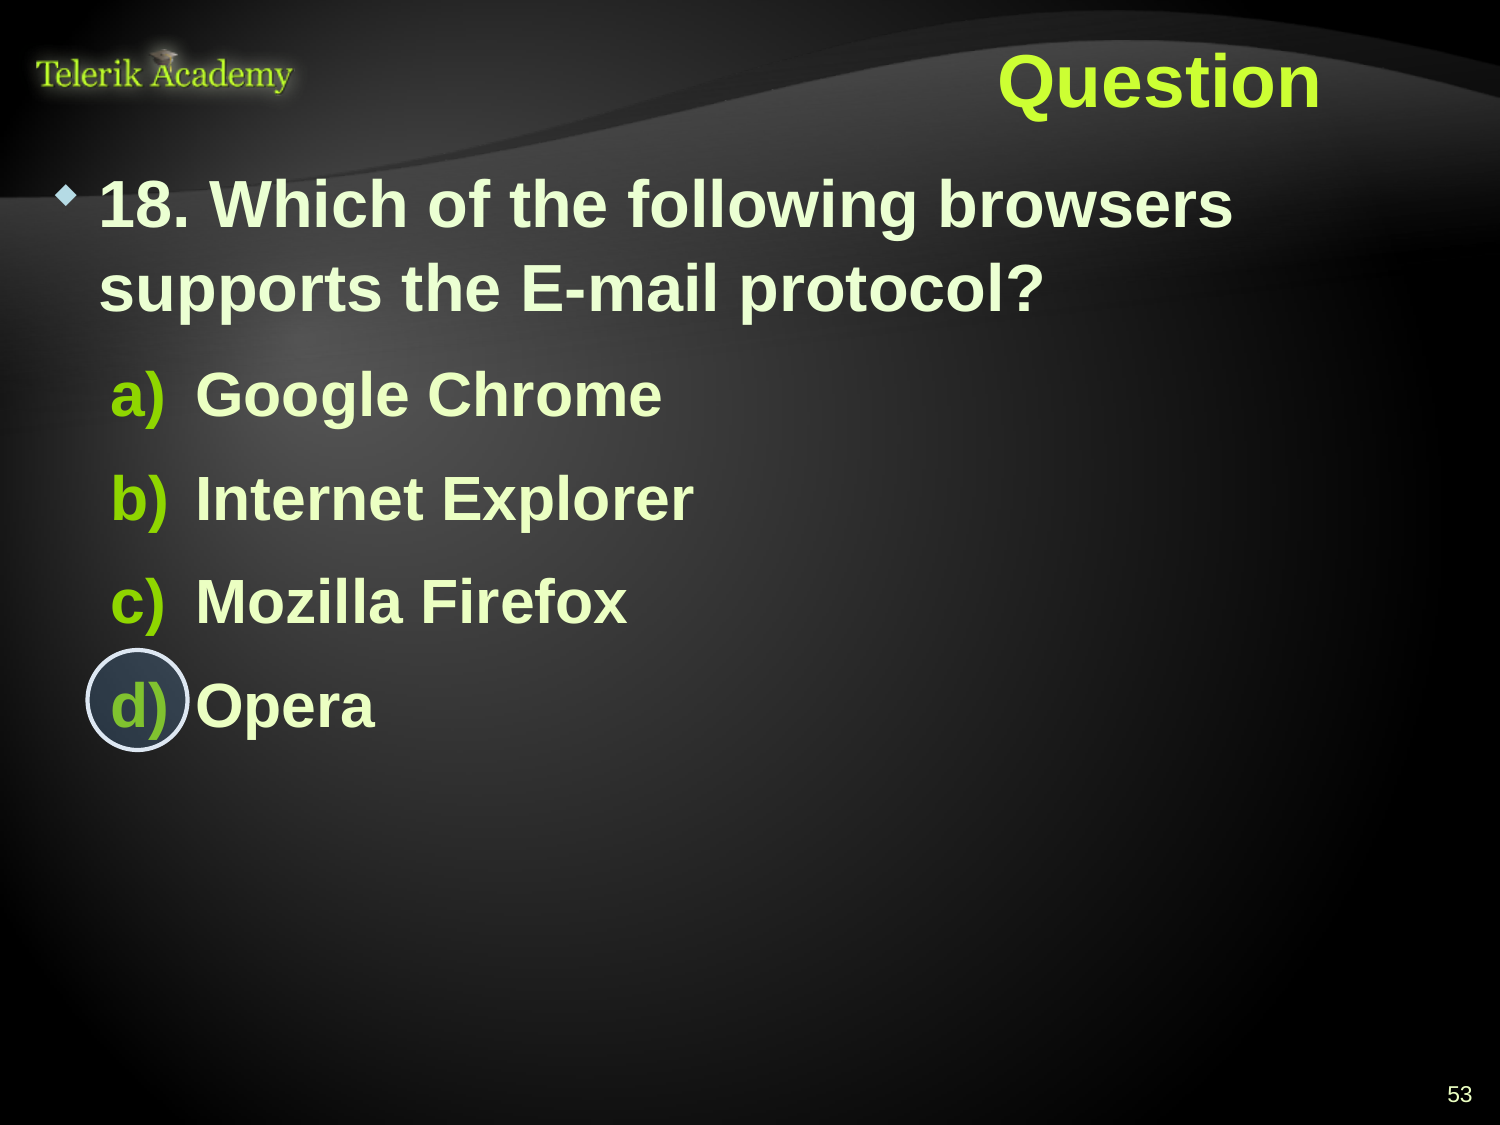

# Question
18. Which of the following browsers supports the E-mail protocol?
Google Chrome
Internet Explorer
Mozilla Firefox
Opera

53